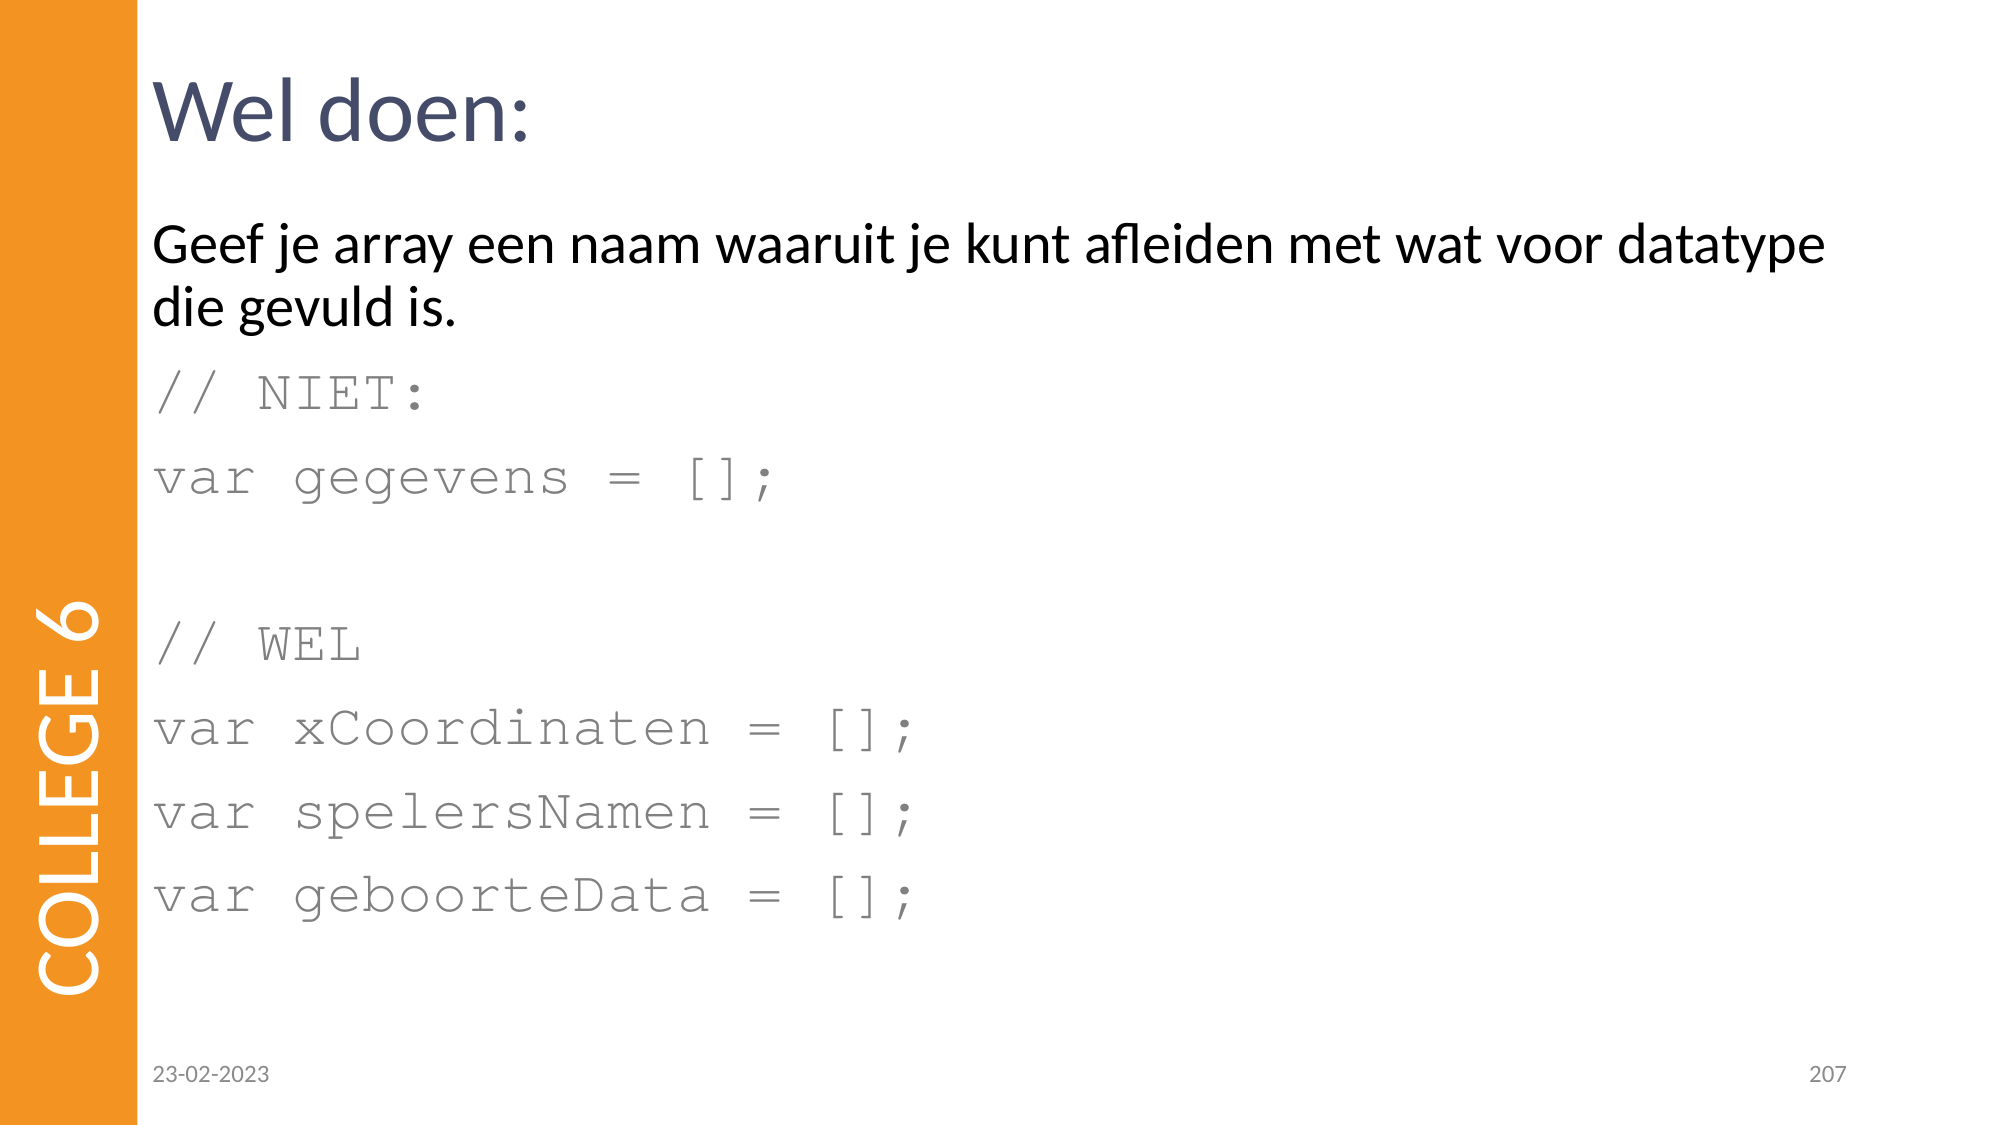

# Wel doen:
Geef je array een naam waaruit je kunt afleiden met wat voor datatype die gevuld is.
// NIET:
var gegevens = [];

// WEL
var xCoordinaten = [];
var spelersNamen = [];
var geboorteData = [];
COLLEGE 6
23-02-2023

207